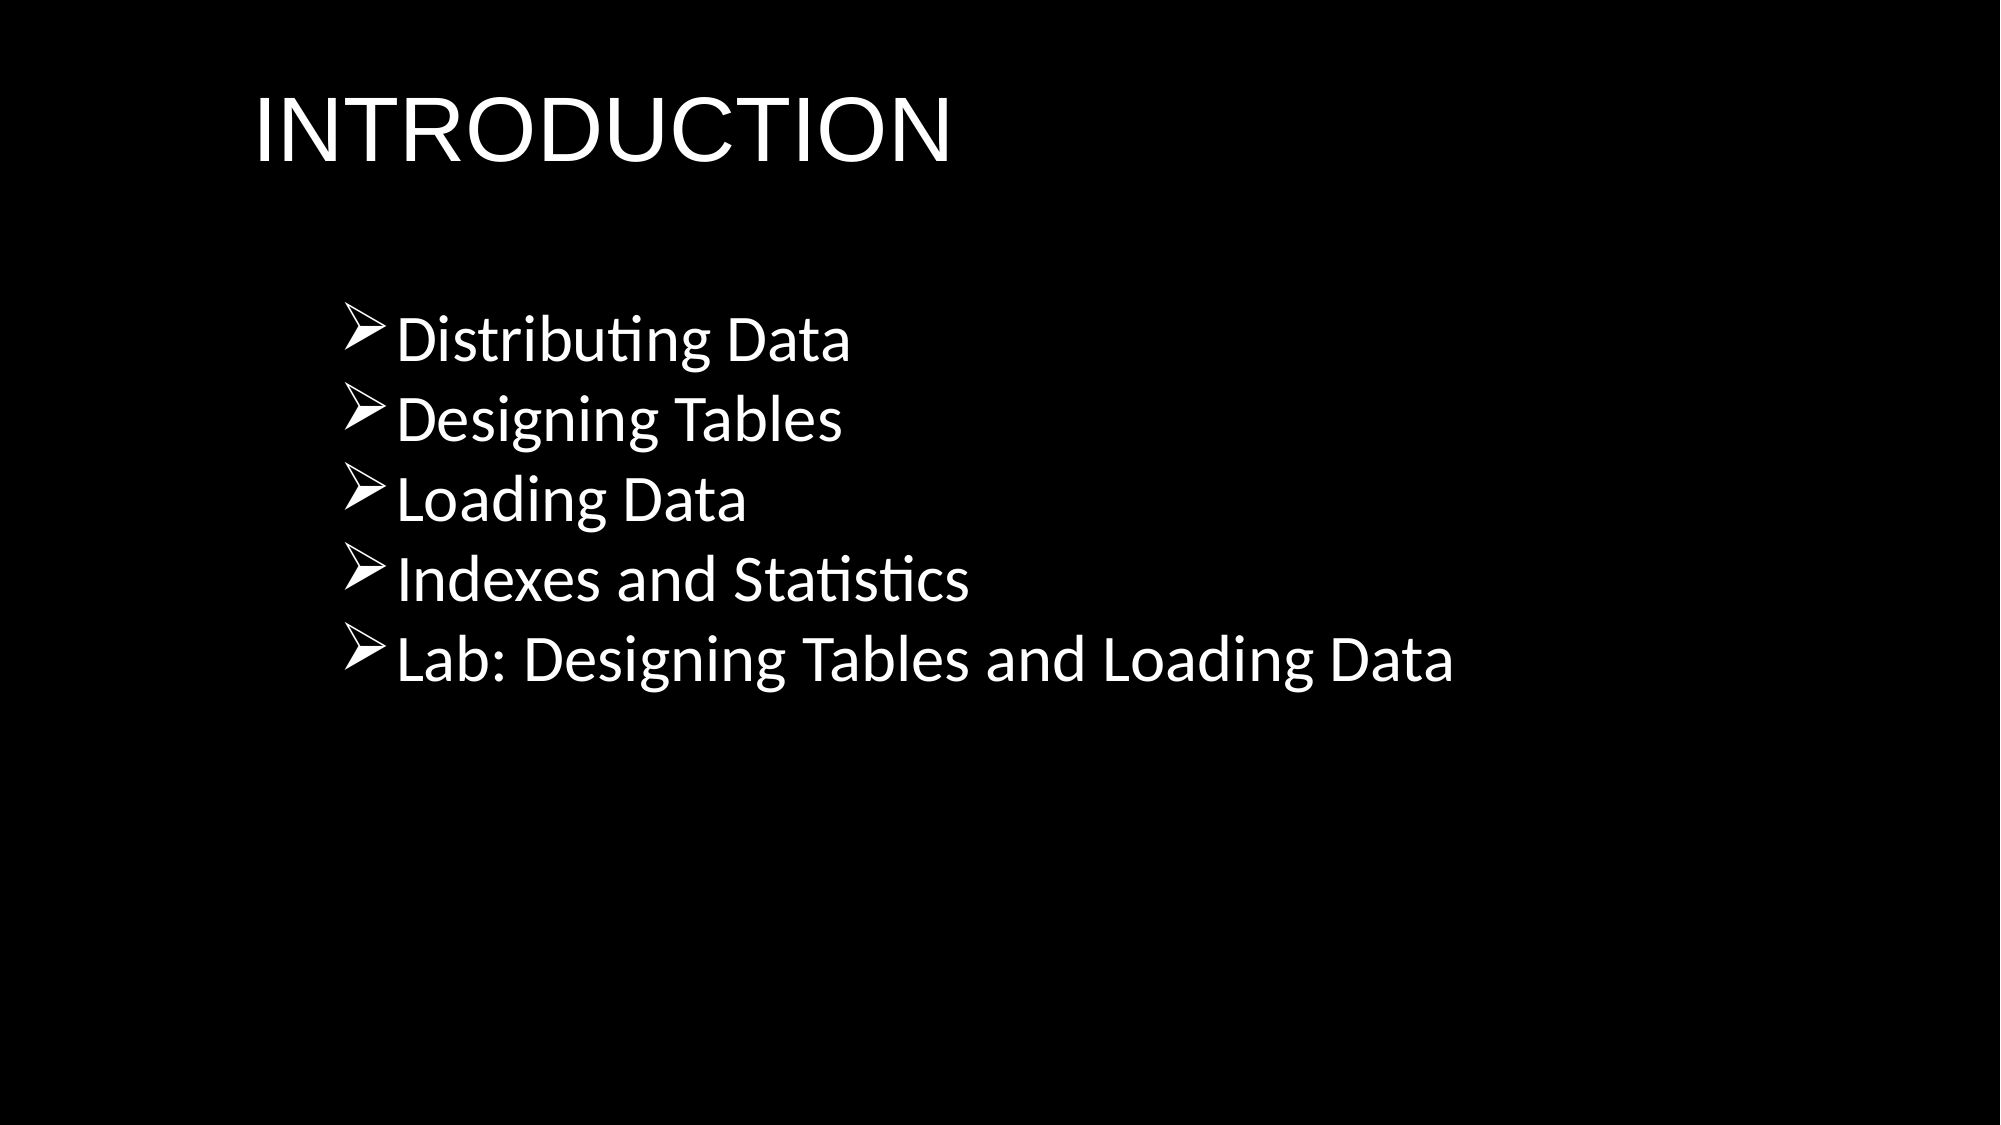

INTRODUCTION

Distributing Data
Designing Tables
Loading Data
Indexes and Statistics
Lab: Designing Tables and Loading Data